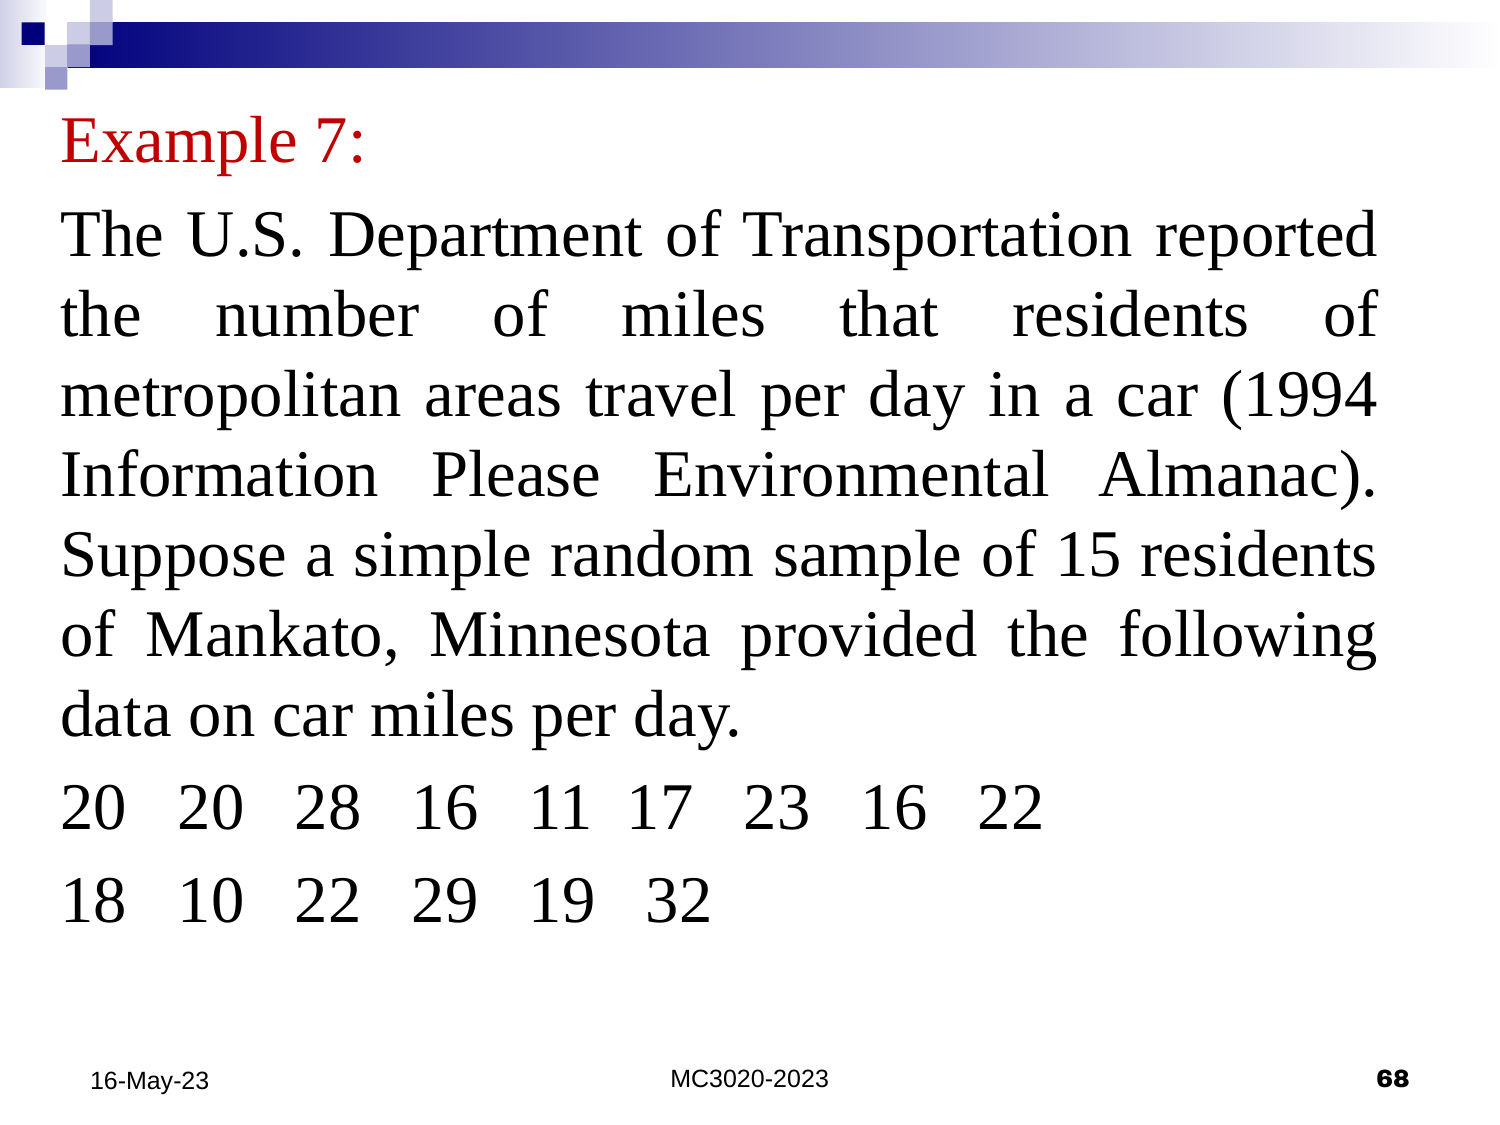

Example 7:
The U.S. Department of Transportation reported the number of miles that residents of metropolitan areas travel per day in a car (1994 Information Please Environmental Almanac). Suppose a simple random sample of 15 residents of Mankato, Minnesota provided the following data on car miles per day.
20   20   28   16   11  17   23   16   22
18   10   22   29   19   32
16-May-23
MC3020-2023
68